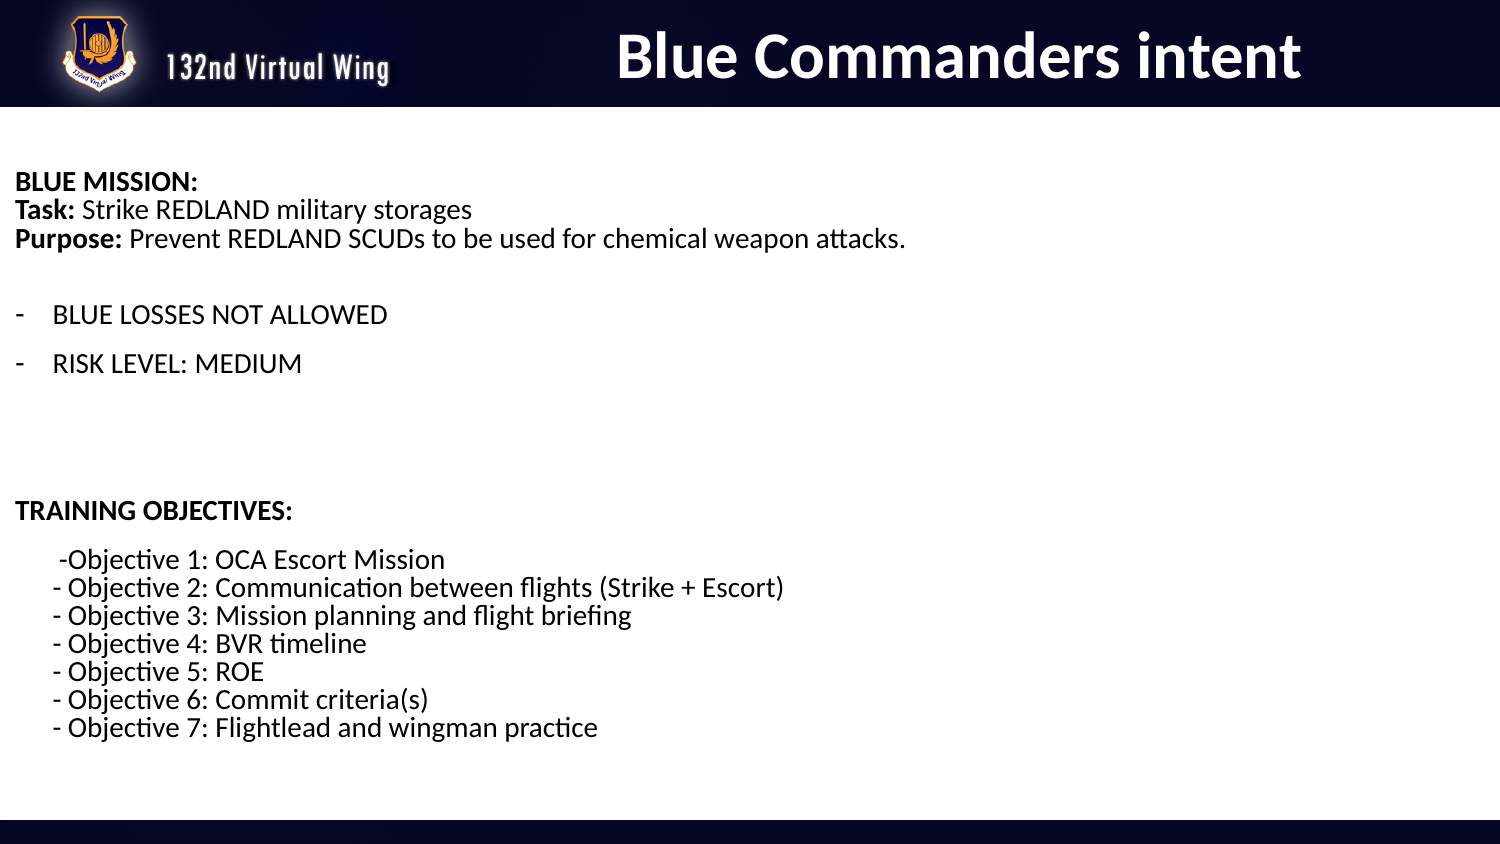

Blue Commanders intent
BLUE MISSION:
Task: Strike REDLAND military storages
Purpose: Prevent REDLAND SCUDs to be used for chemical weapon attacks.

BLUE LOSSES NOT ALLOWED
RISK LEVEL: MEDIUM

TRAINING OBJECTIVES:
	 -Objective 1: OCA Escort Mission
- Objective 2: Communication between flights (Strike + Escort)
- Objective 3: Mission planning and flight briefing
- Objective 4: BVR timeline
- Objective 5: ROE
- Objective 6: Commit criteria(s)
- Objective 7: Flightlead and wingman practice